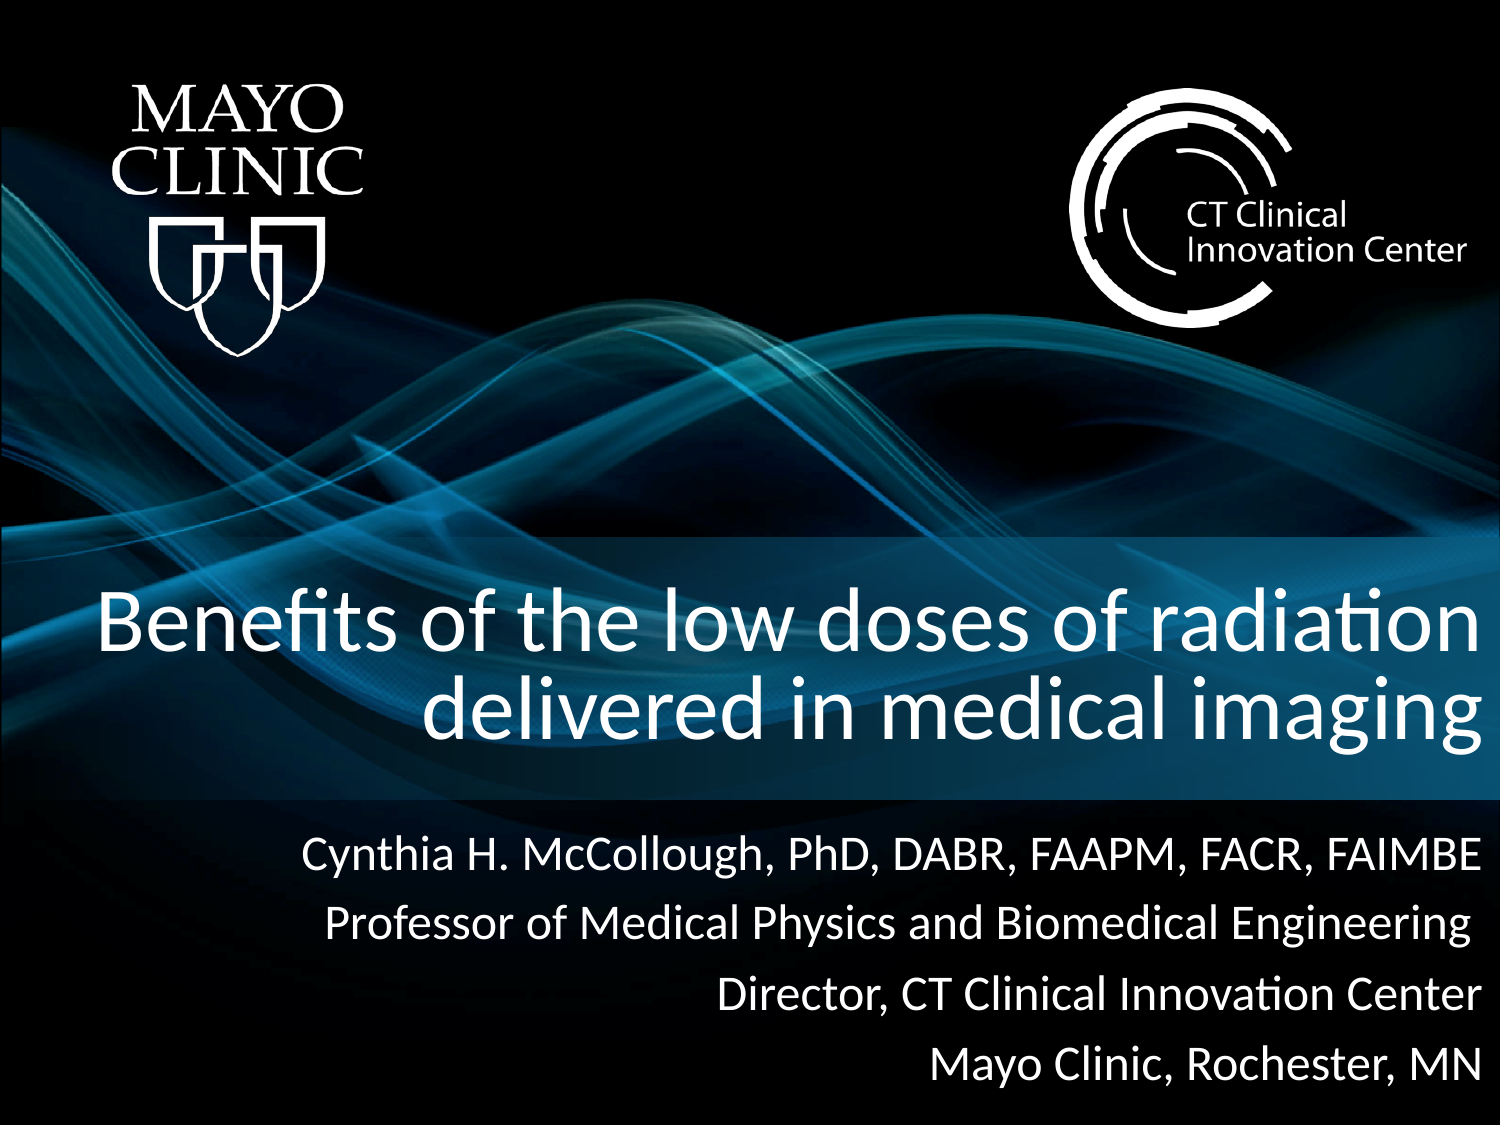

# Benefits of the low doses of radiation delivered in medical imaging
Cynthia H. McCollough, PhD, DABR, FAAPM, FACR, FAIMBE
Professor of Medical Physics and Biomedical Engineering
Director, CT Clinical Innovation Center
Mayo Clinic, Rochester, MN